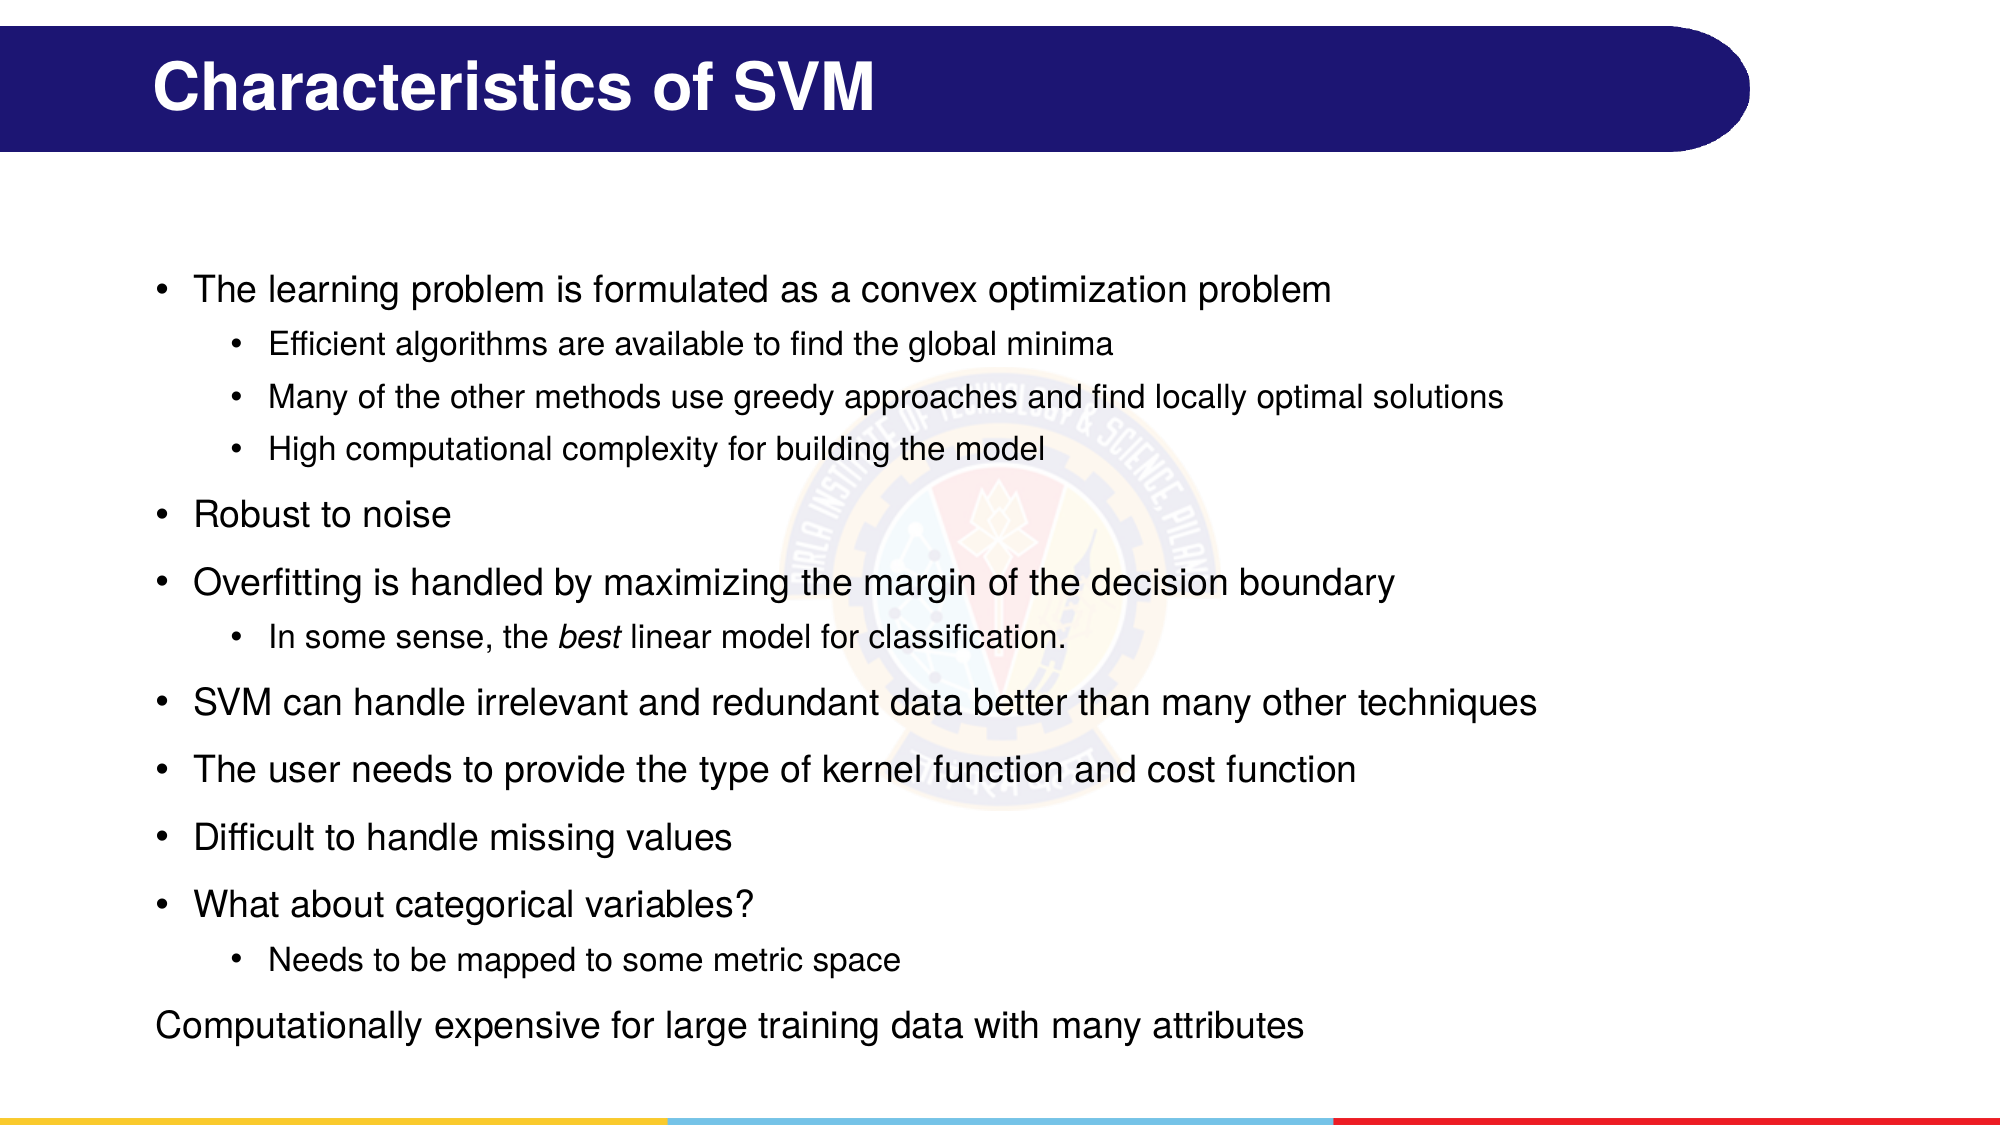

# Characteristics of SVM

The learning problem is formulated as a convex optimization problem
Efficient algorithms are available to find the global minima
Many of the other methods use greedy approaches and find locally optimal solutions
High computational complexity for building the model
Robust to noise
Overfitting is handled by maximizing the margin of the decision boundary
In some sense, the best linear model for classification.
SVM can handle irrelevant and redundant data better than many other techniques
The user needs to provide the type of kernel function and cost function
Difficult to handle missing values
What about categorical variables?
Needs to be mapped to some metric space
Computationally expensive for large training data with many attributes